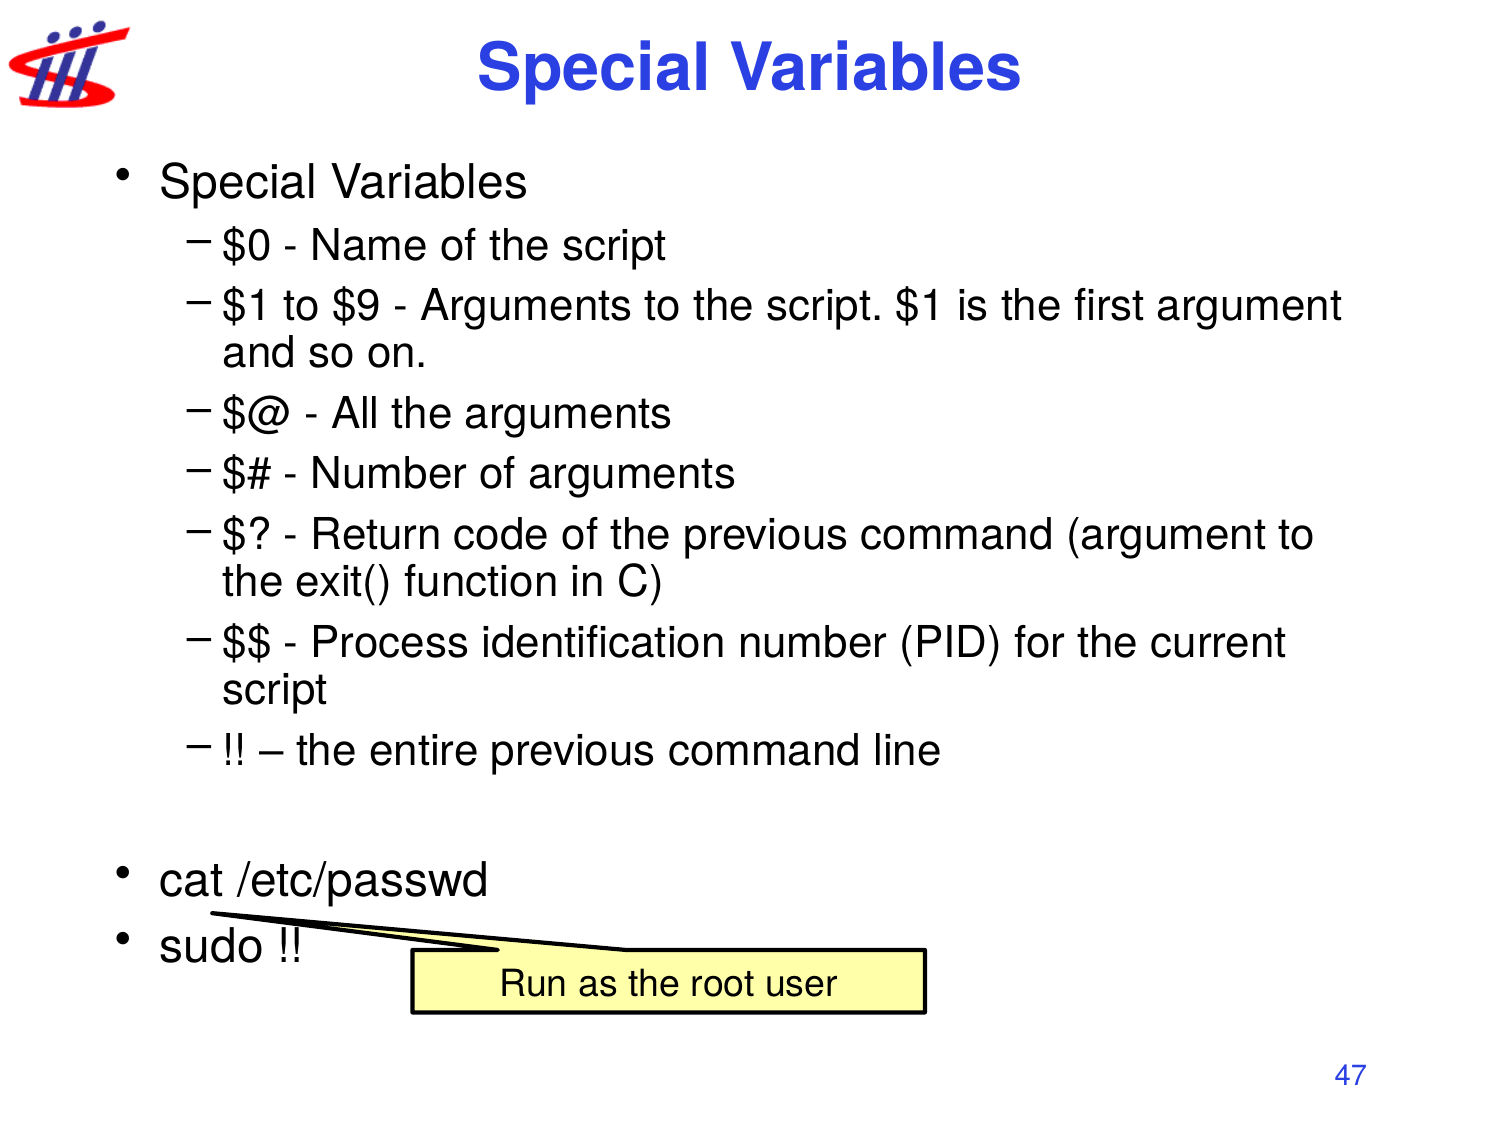

# Special Variables
Special Variables
$0 - Name of the script
$1 to $9 - Arguments to the script. $1 is the first argument and so on.
$@ - All the arguments
$# - Number of arguments
$? - Return code of the previous command (argument to the exit() function in C)
$$ - Process identification number (PID) for the current script
!! – the entire previous command line

cat /etc/passwd
sudo !!

Run as the root user